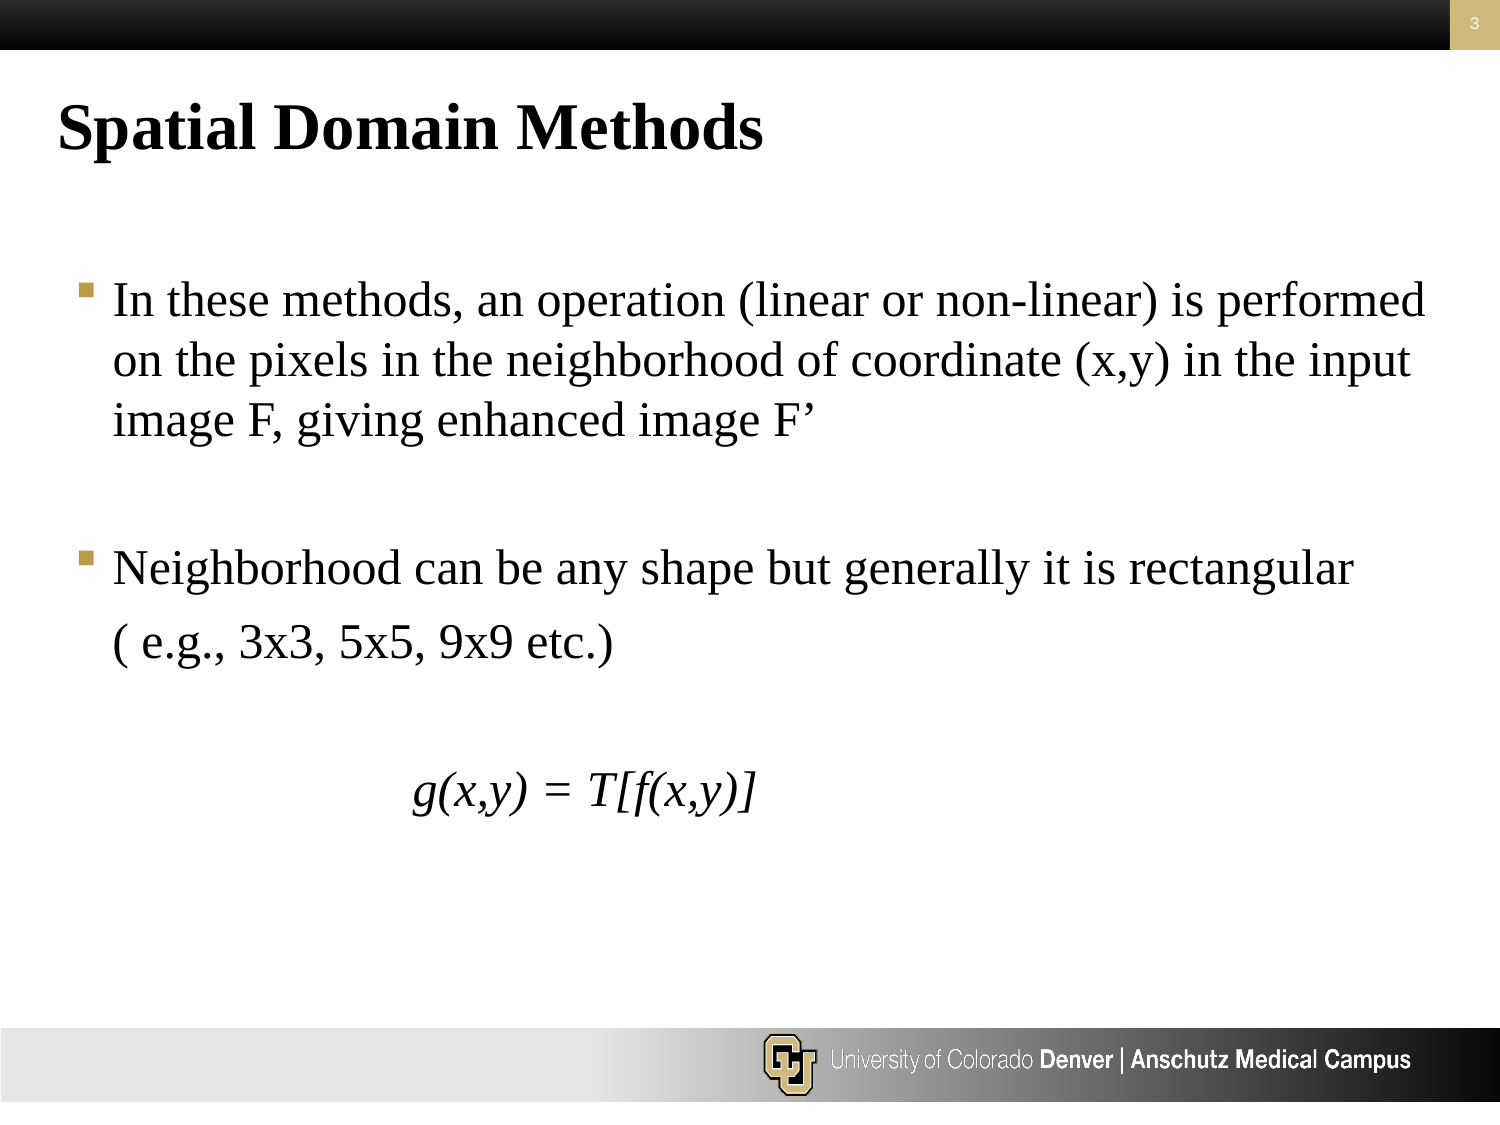

3
# Spatial Domain Methods
In these methods, an operation (linear or non-linear) is performed on the pixels in the neighborhood of coordinate (x,y) in the input image F, giving enhanced image F’

Neighborhood can be any shape but generally it is rectangular
   ( e.g., 3x3, 5x5, 9x9 etc.)

             		g(x,y) = T[f(x,y)]